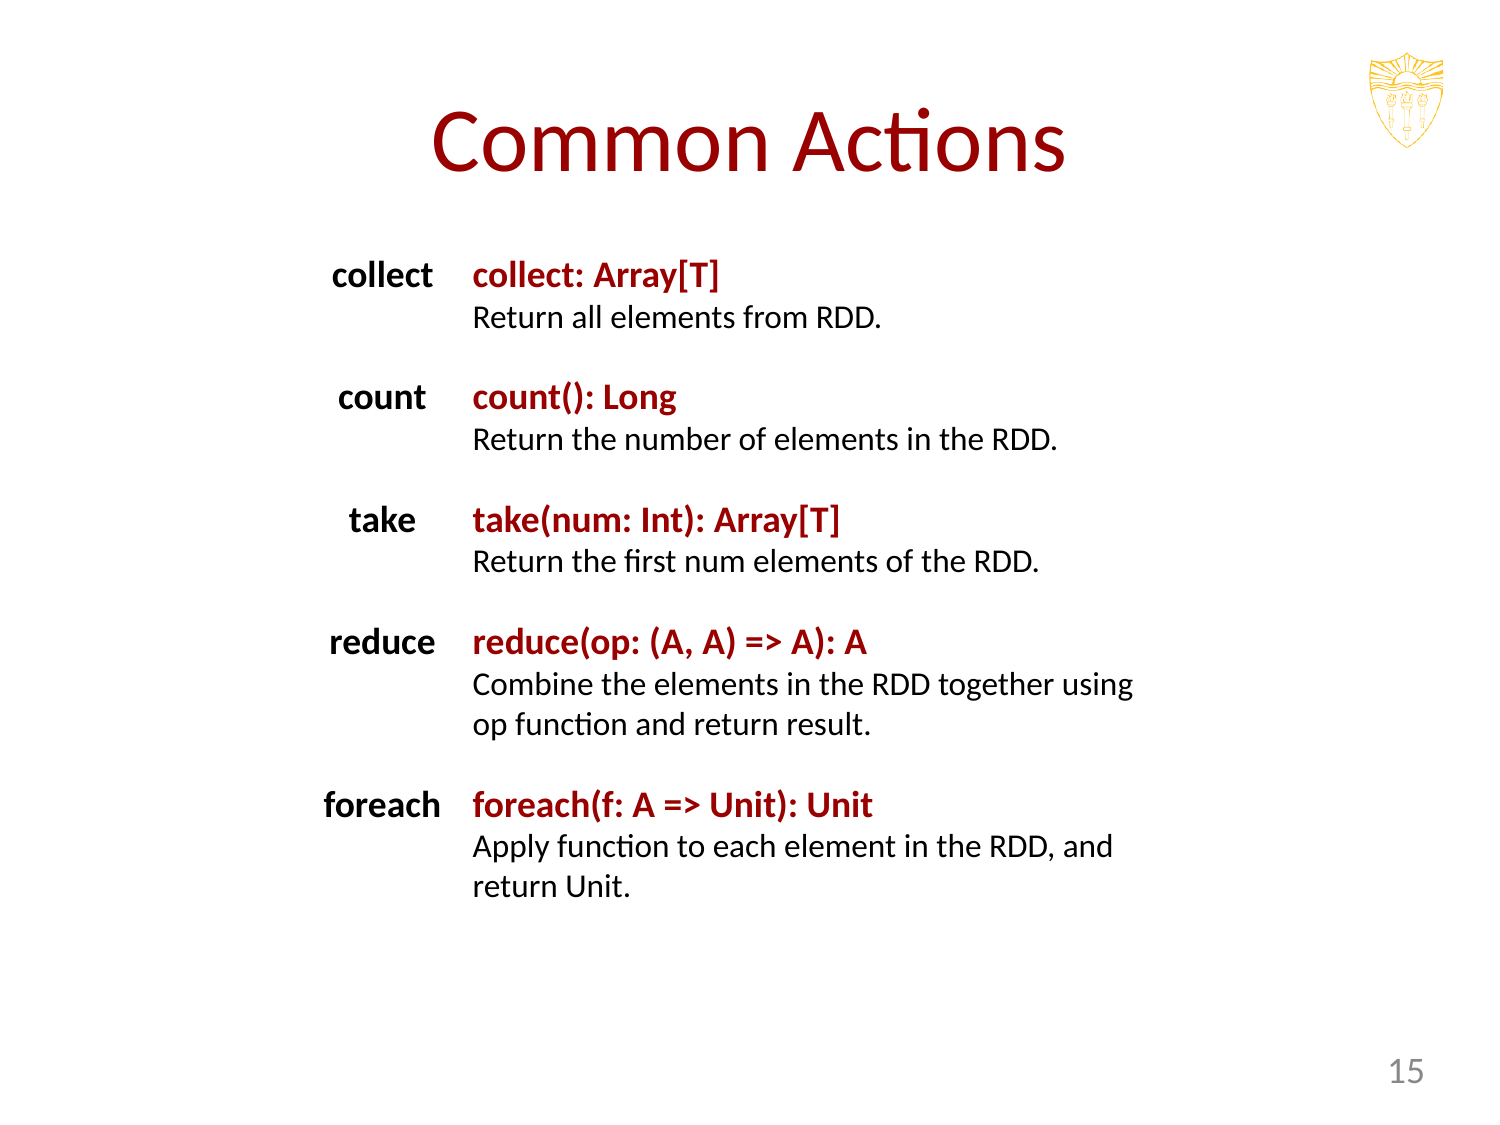

# Common Actions
collect
collect: Array[T]
Return all elements from RDD.
count
count(): Long
Return the number of elements in the RDD.
take
take(num: Int): Array[T]
Return the first num elements of the RDD.
reduce
reduce(op: (A, A) => A): A
Combine the elements in the RDD together using op function and return result.
foreach
foreach(f: A => Unit): Unit
Apply function to each element in the RDD, and return Unit.
15